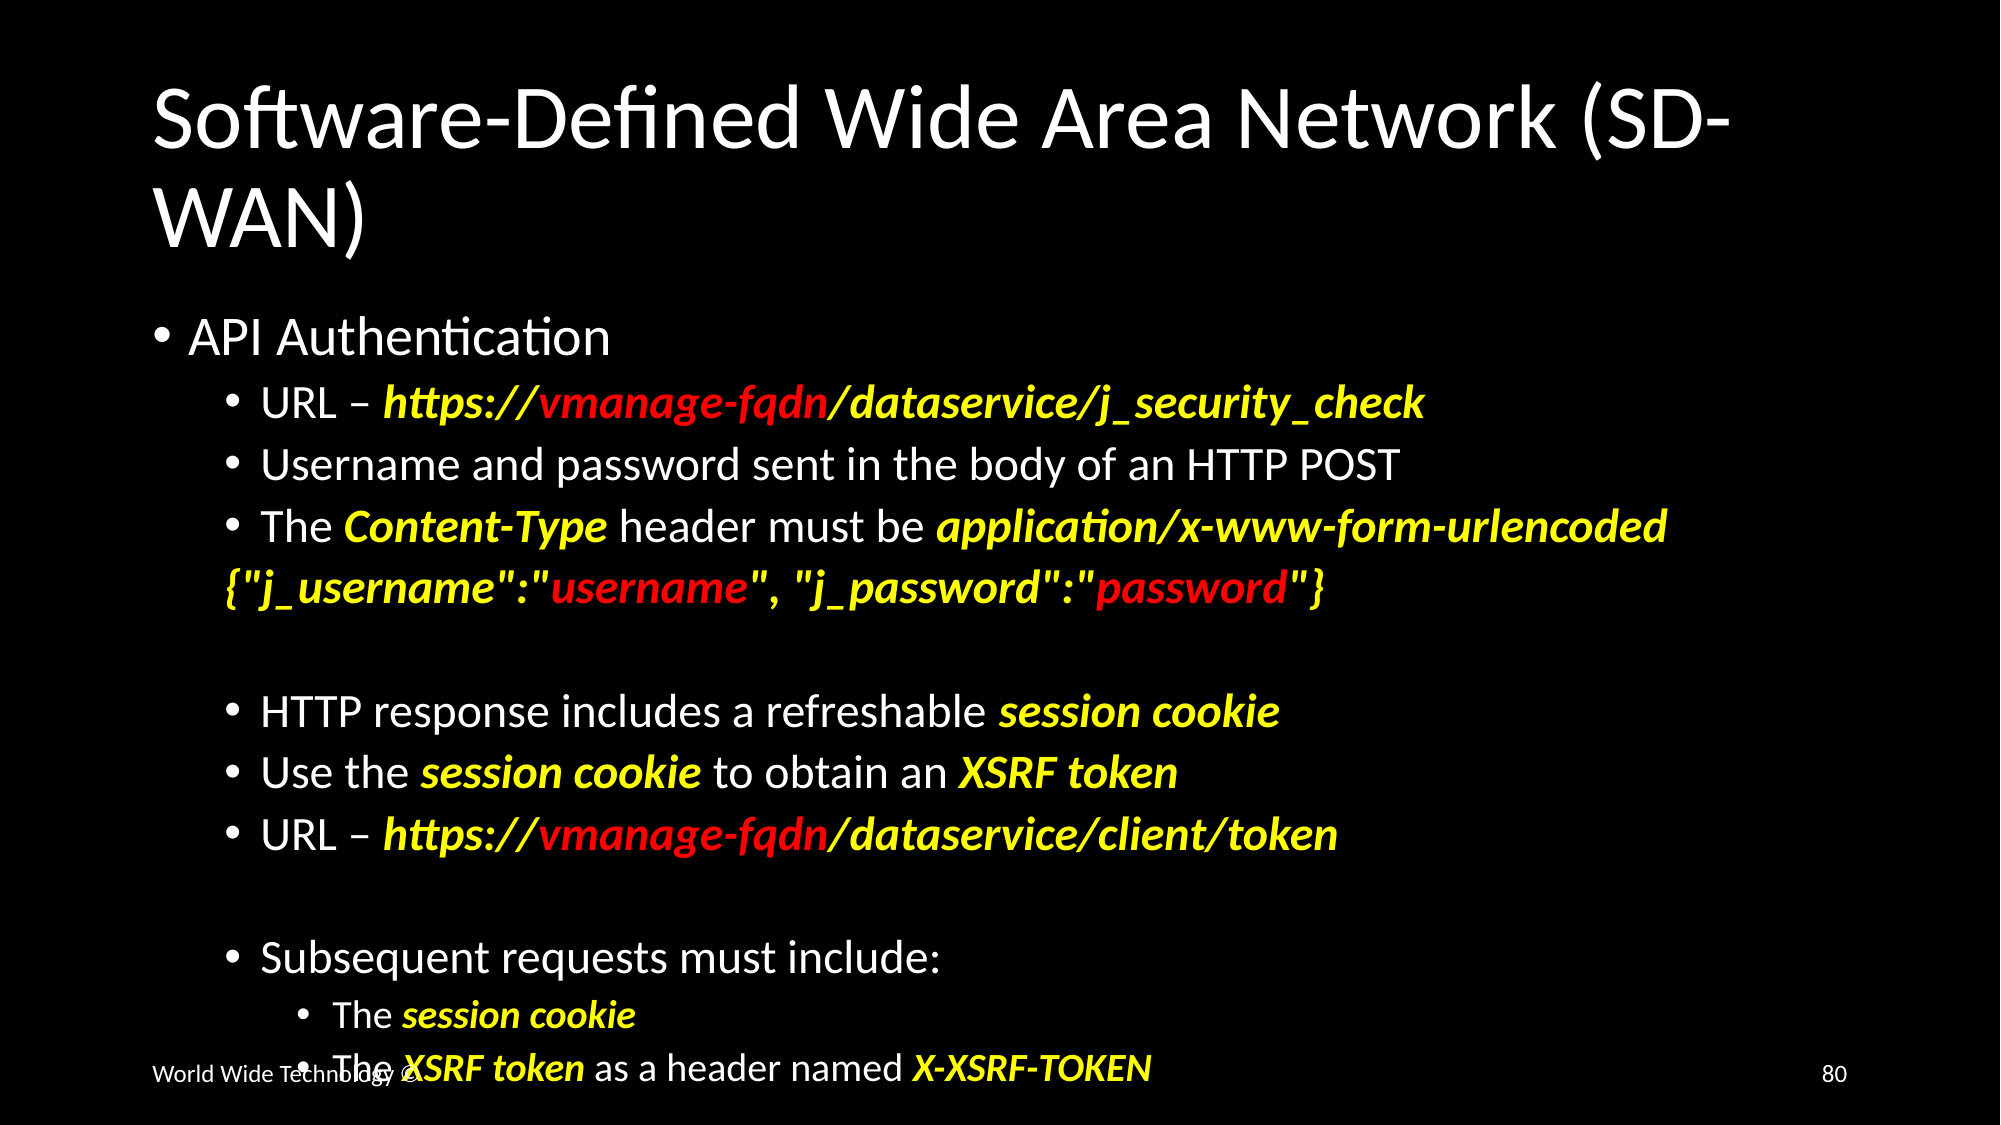

# Software-Defined Wide Area Network (SD-WAN)
API Authentication
URL – https://vmanage-fqdn/dataservice/j_security_check
Username and password sent in the body of an HTTP POST
The Content-Type header must be application/x-www-form-urlencoded
{"j_username":"username", "j_password":"password"}

HTTP response includes a refreshable session cookie
Use the session cookie to obtain an XSRF token
URL – https://vmanage-fqdn/dataservice/client/token

Subsequent requests must include:
The session cookie
The XSRF token as a header named X-XSRF-TOKEN
World Wide Technology ©
80